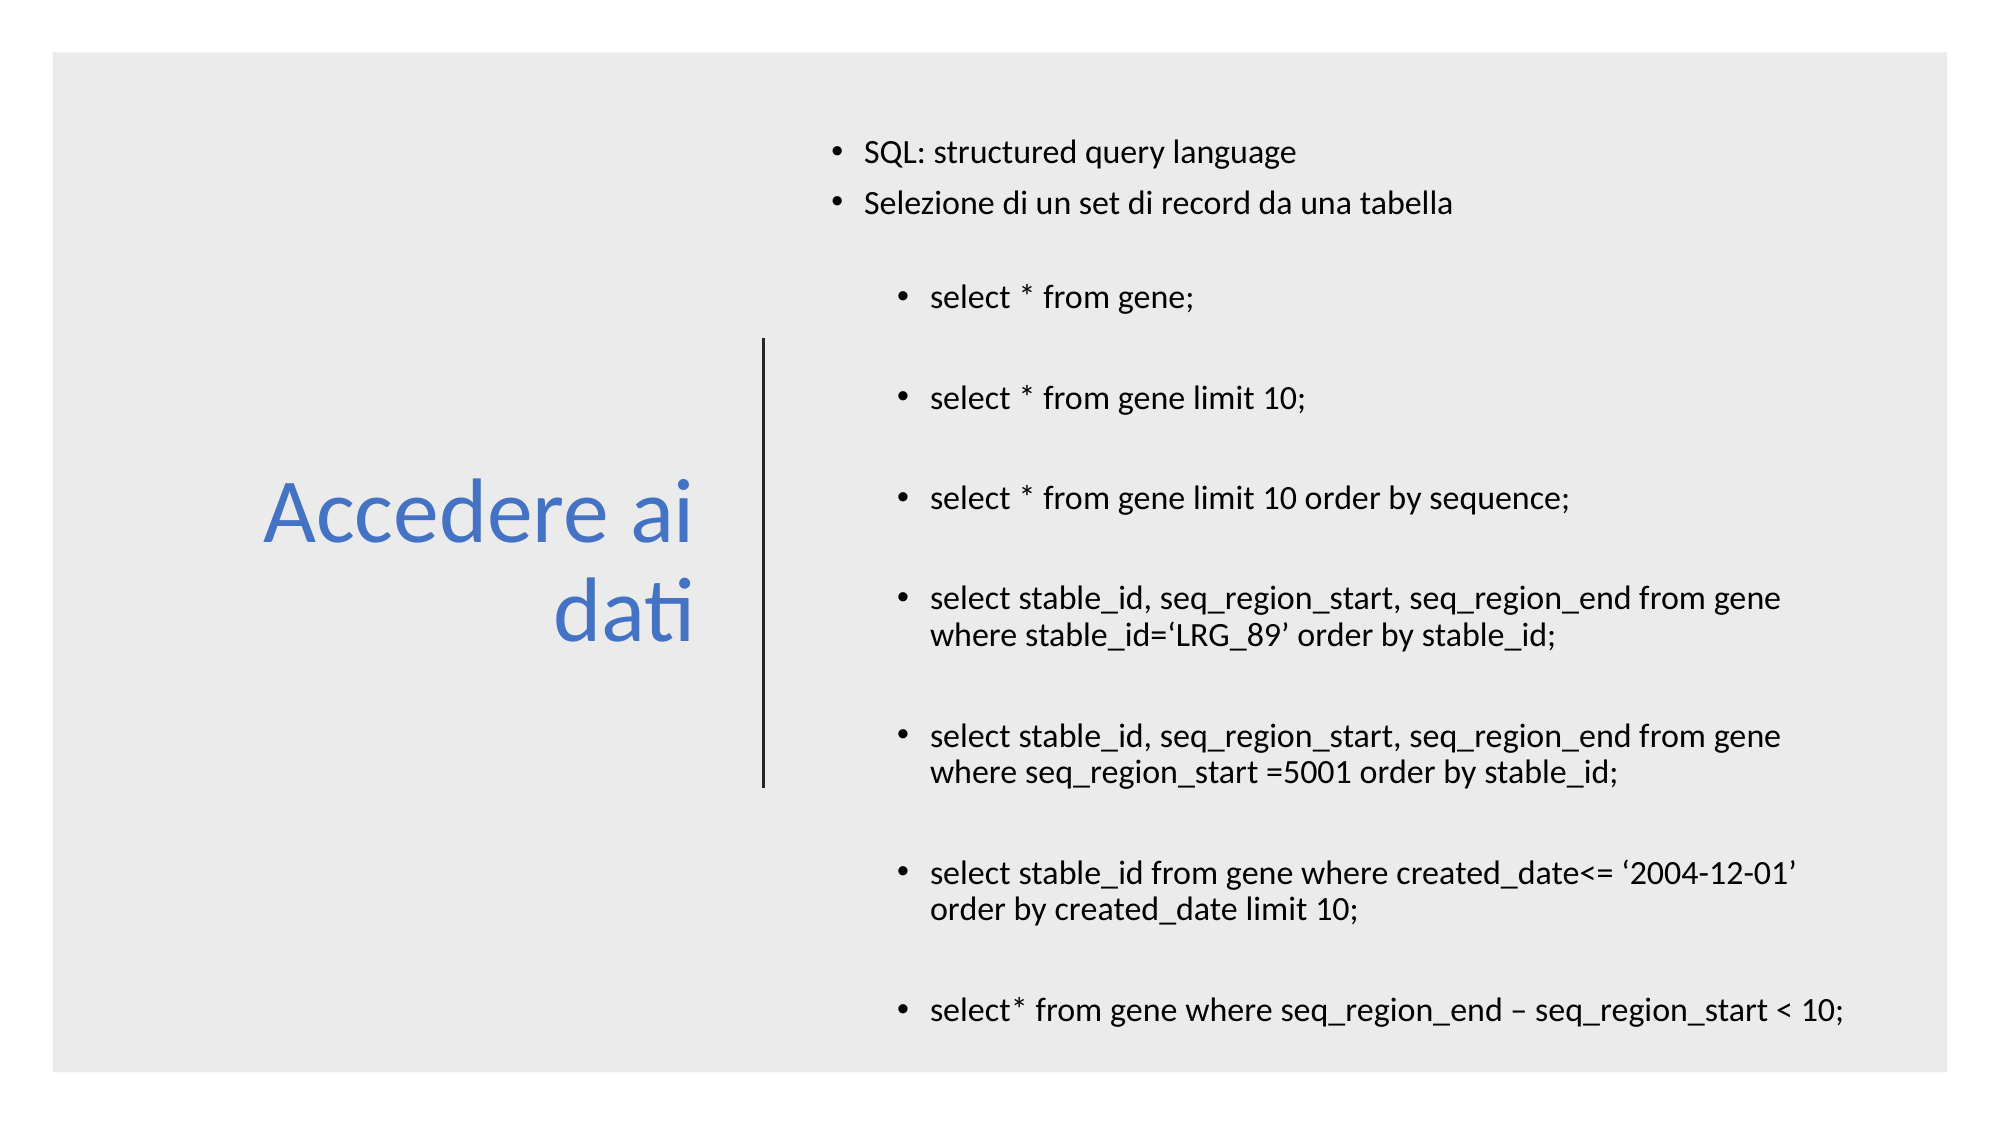

SQL: structured query language
Selezione di un set di record da una tabella

select * from gene;

select * from gene limit 10;

select * from gene limit 10 order by sequence;

select stable_id, seq_region_start, seq_region_end from gene where stable_id=‘LRG_89’ order by stable_id;

select stable_id, seq_region_start, seq_region_end from gene where seq_region_start =5001 order by stable_id;

select stable_id from gene where created_date<= ‘2004-12-01’ order by created_date limit 10;

select* from gene where seq_region_end – seq_region_start < 10;

# Accedere ai dati